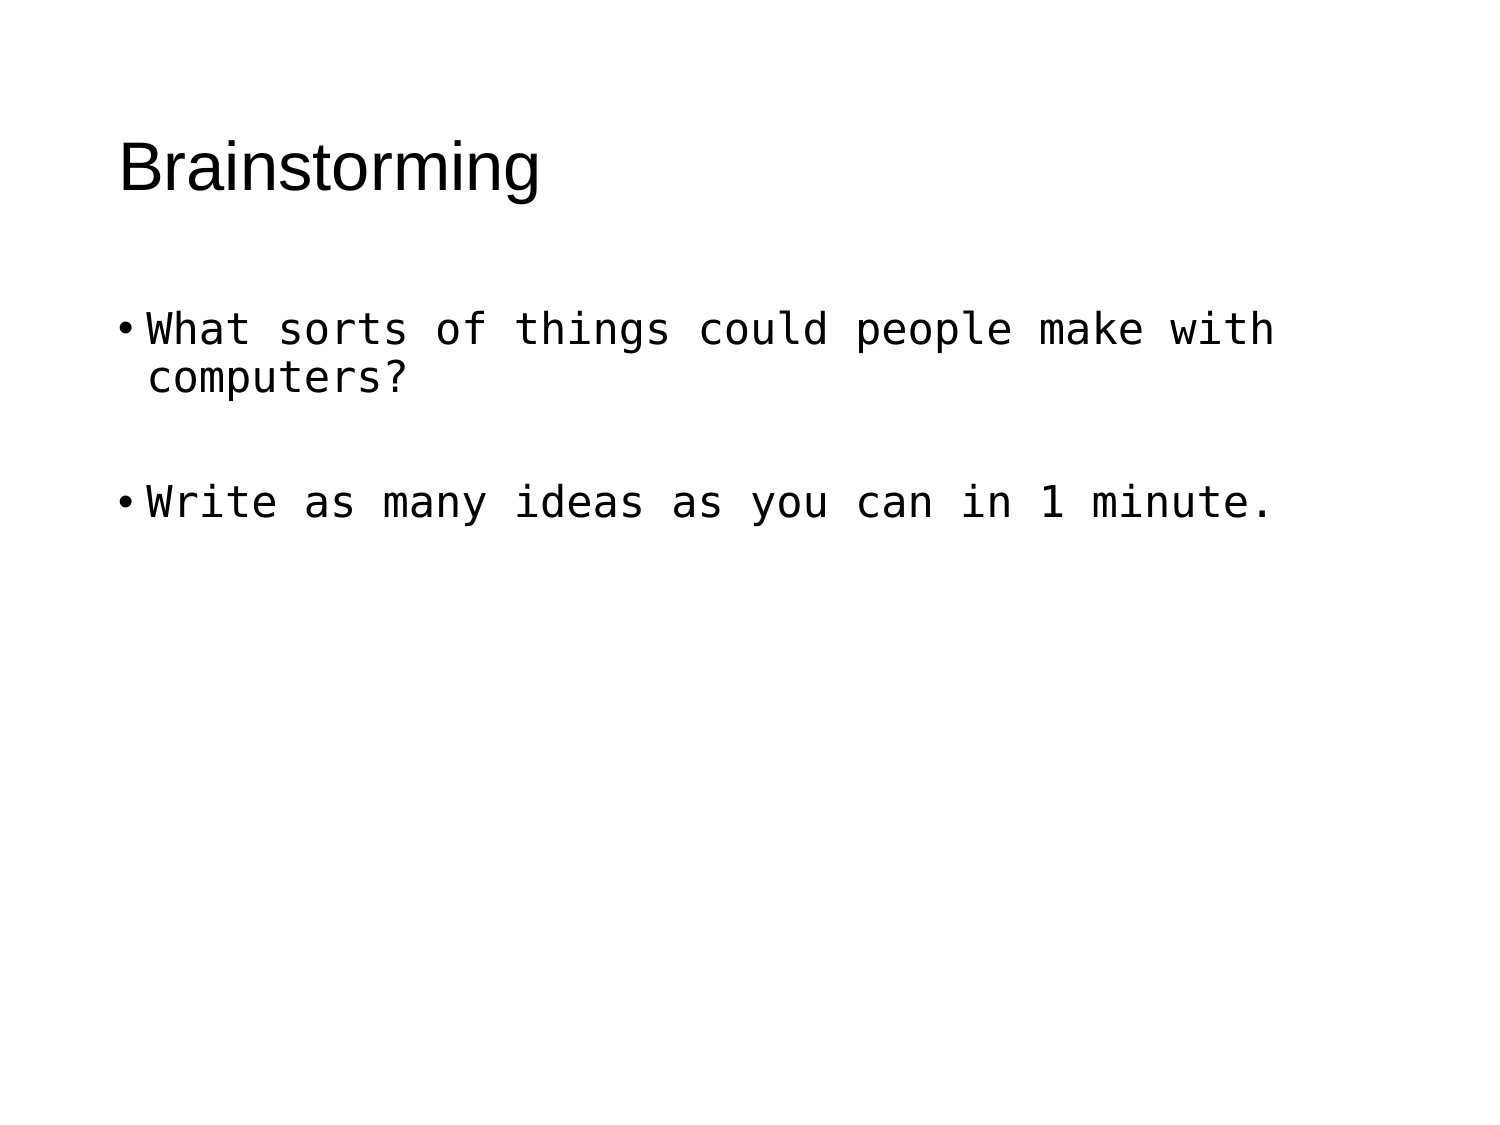

# Brainstorming
What sorts of things could people make with computers?

Write as many ideas as you can in 1 minute.